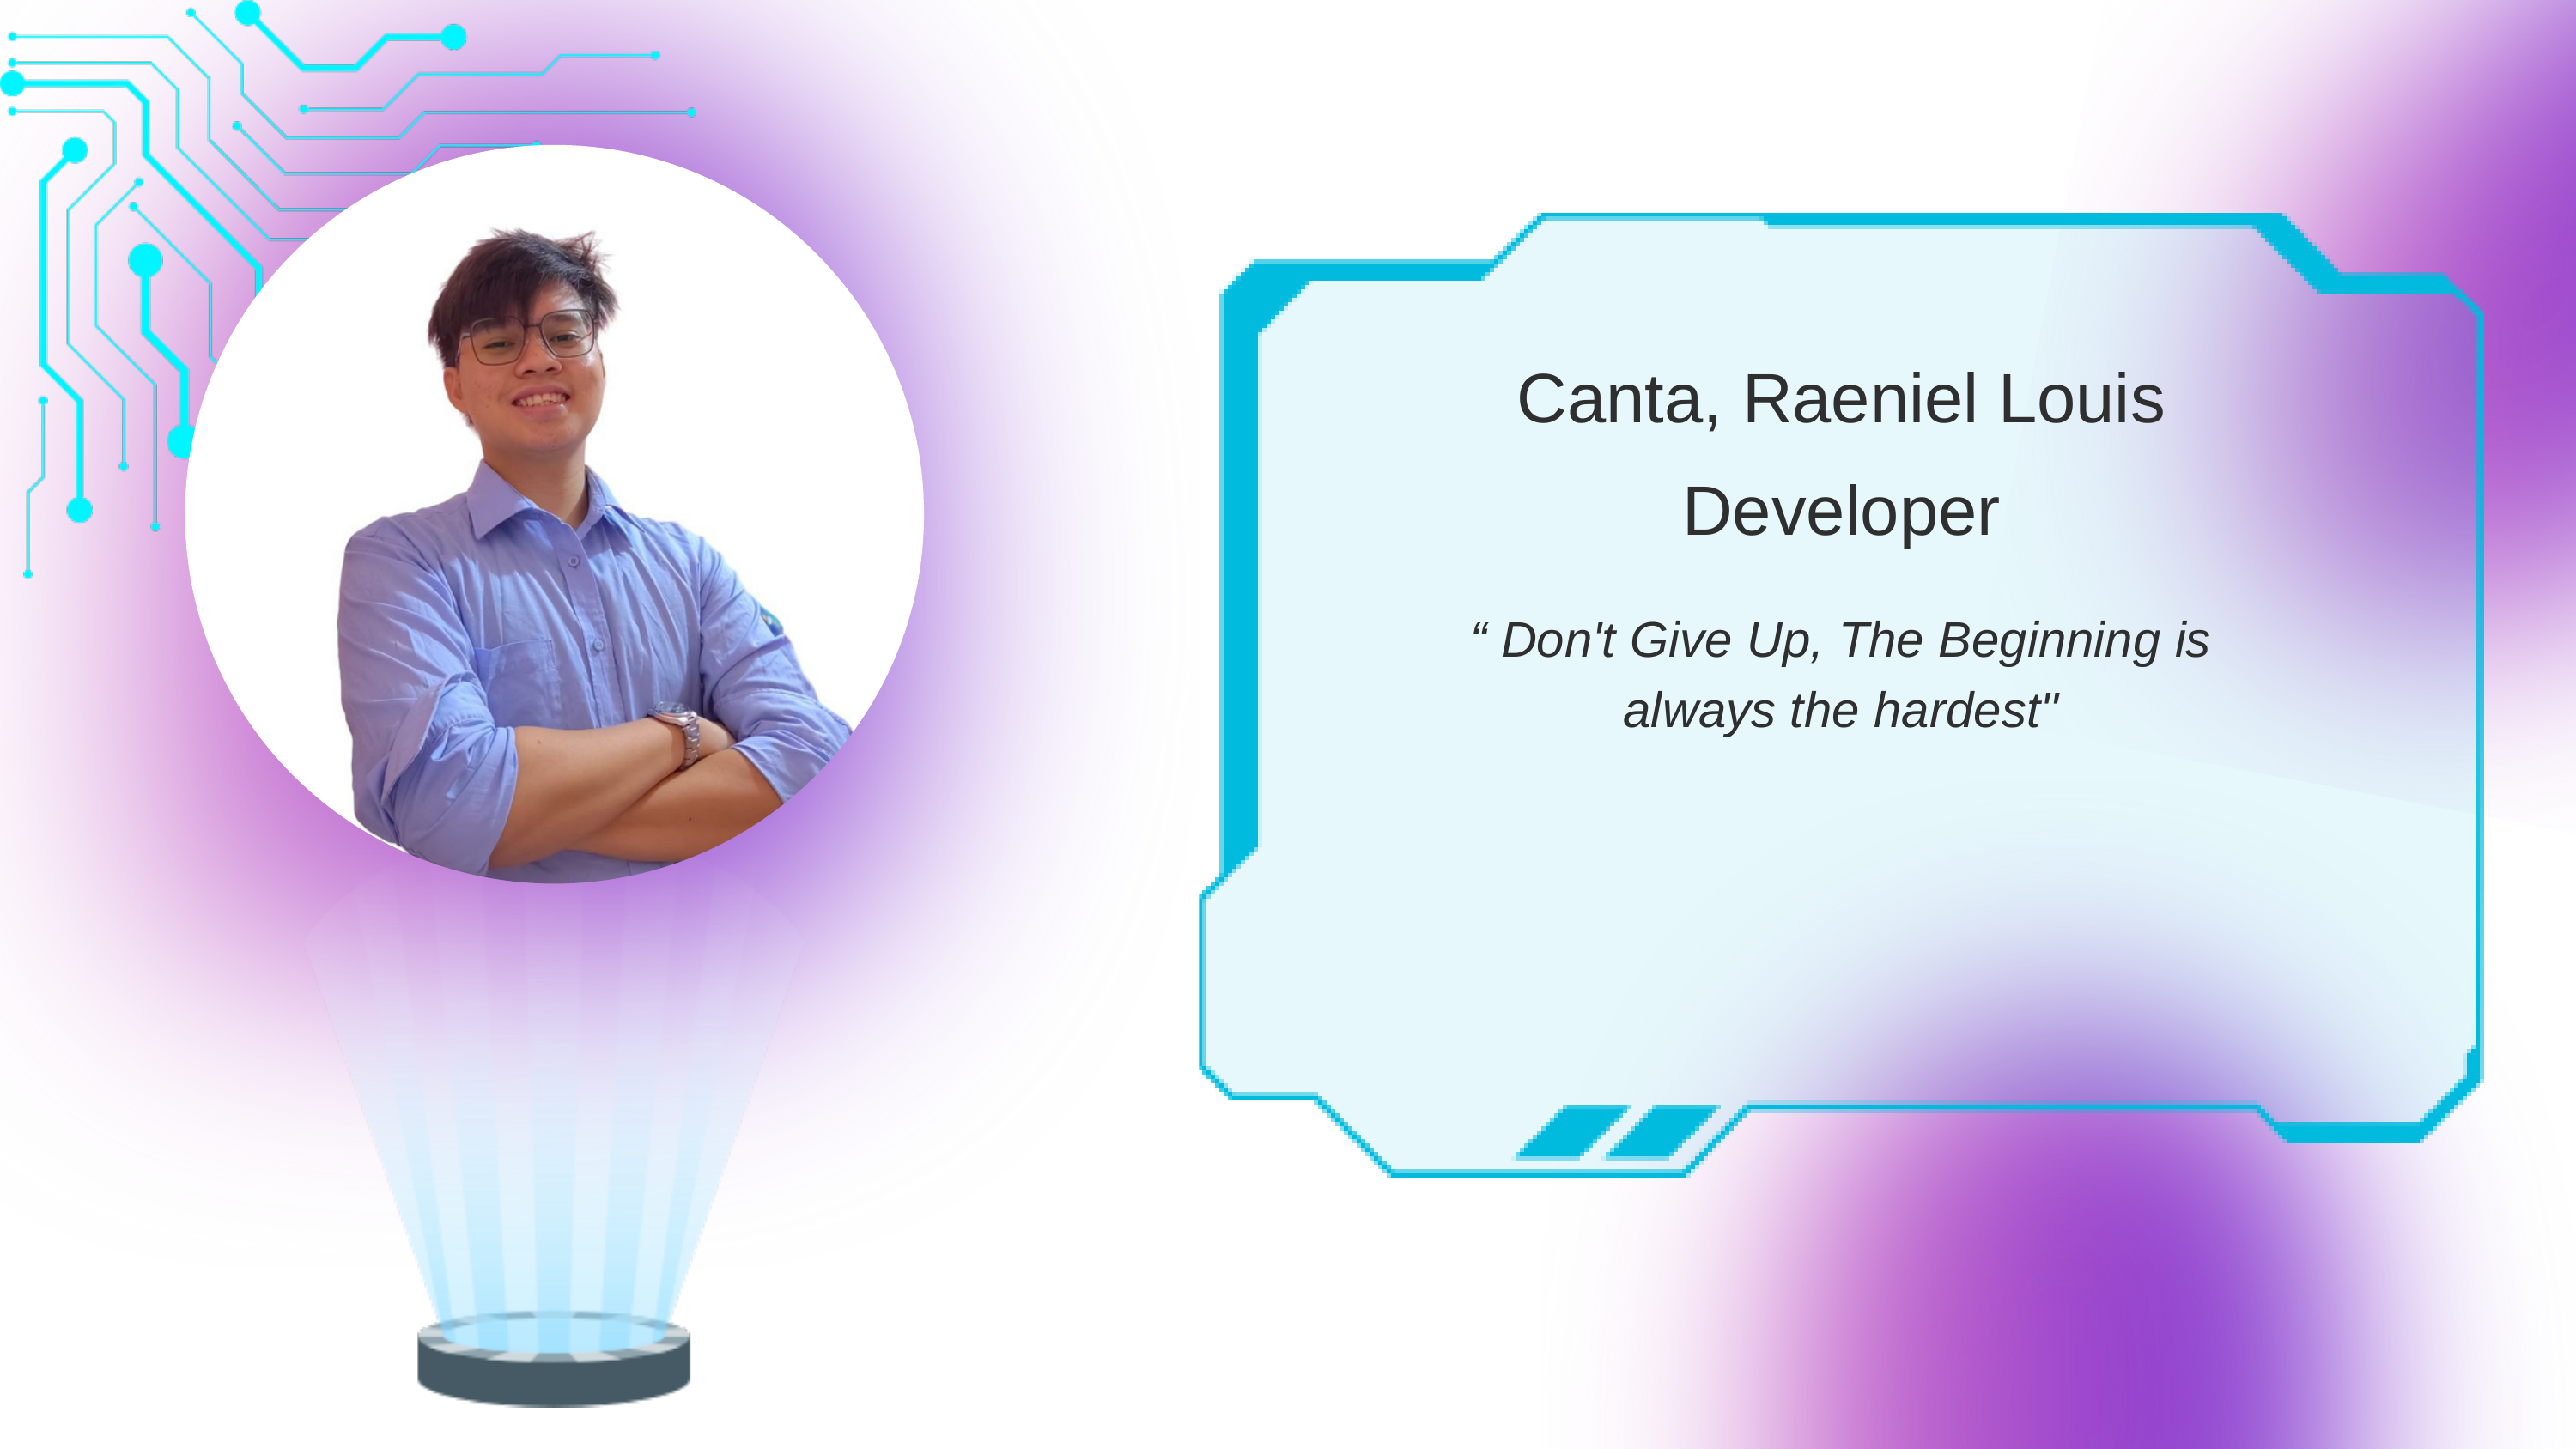

Canta, Raeniel Louis
Developer
“ Don't Give Up, The Beginning is always the hardest"